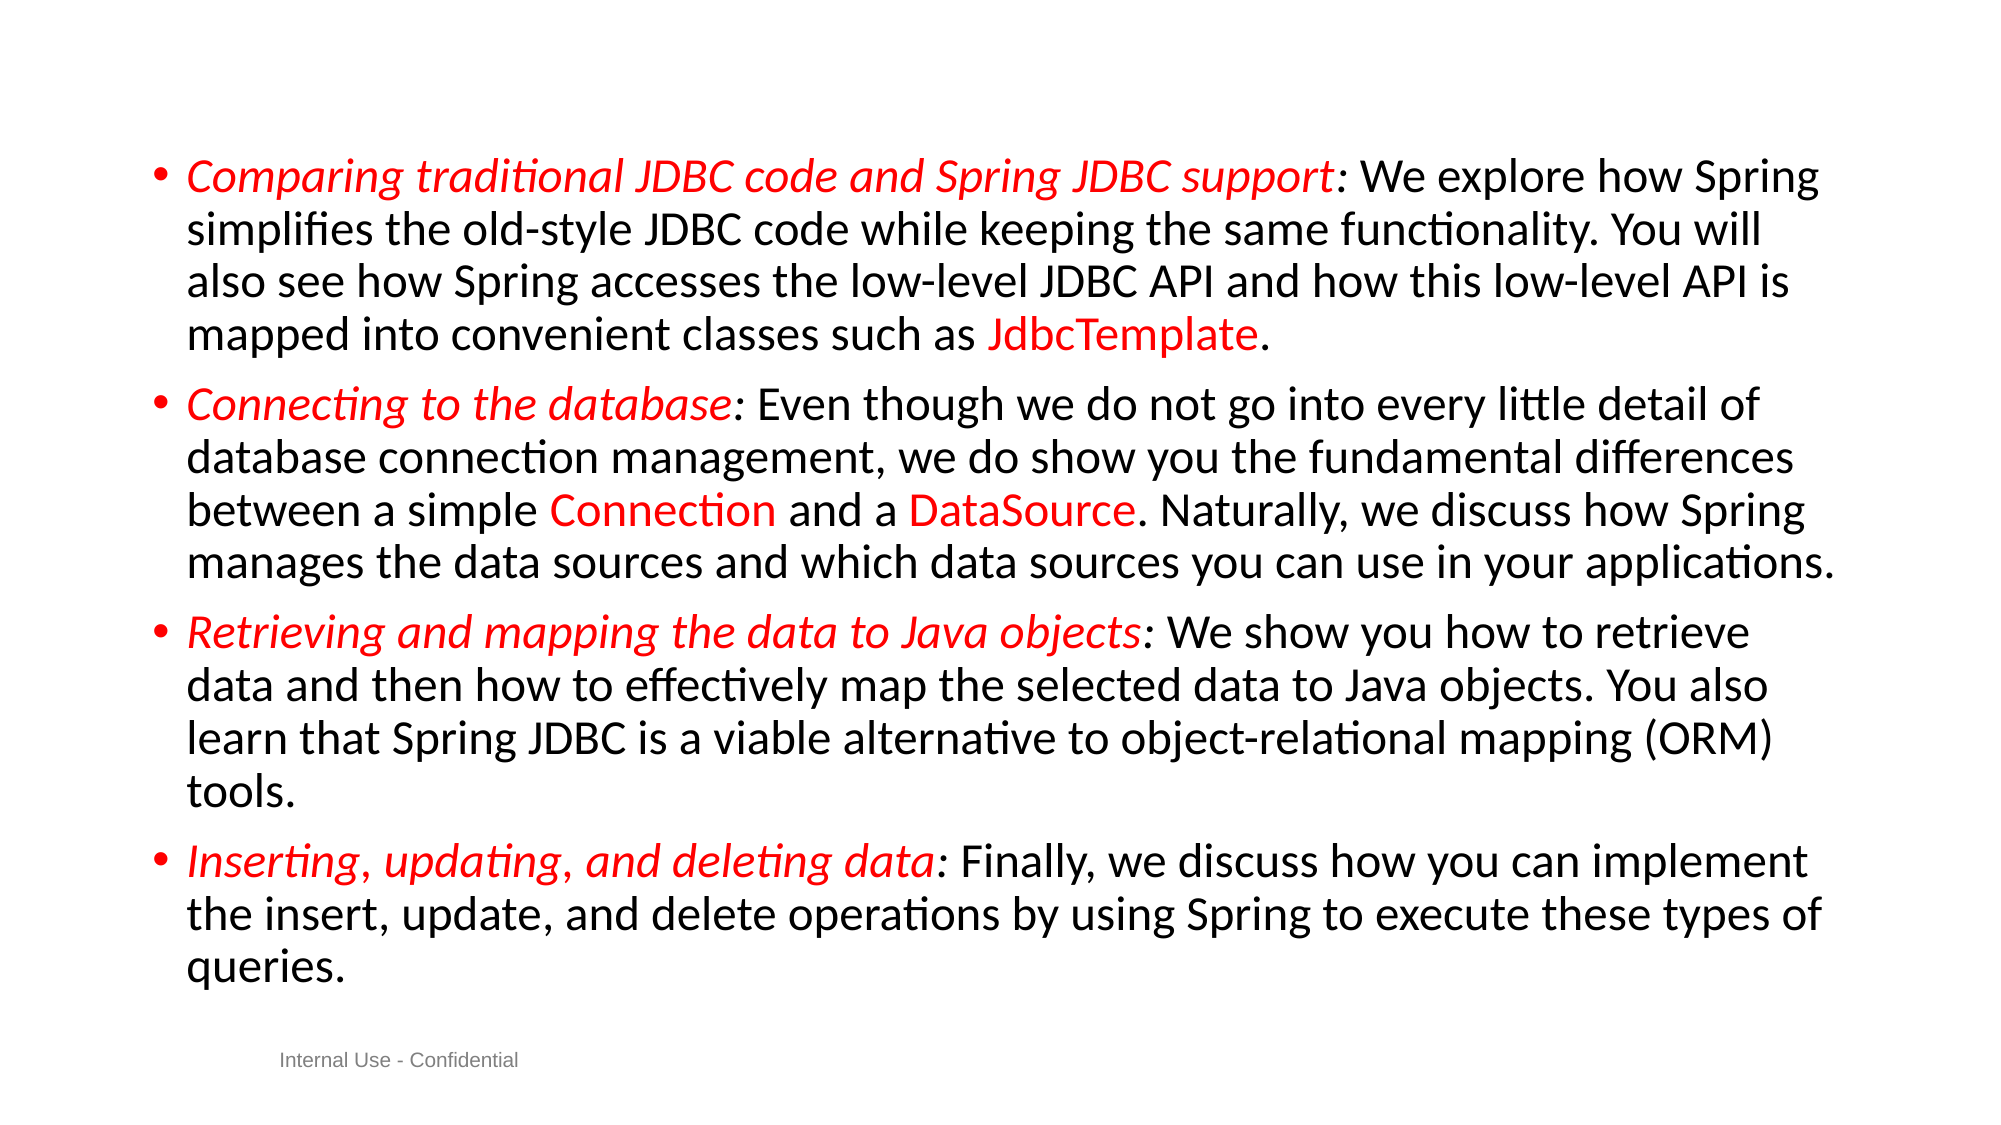

#
Comparing traditional JDBC code and Spring JDBC support: We explore how Spring simplifies the old-style JDBC code while keeping the same functionality. You will also see how Spring accesses the low-level JDBC API and how this low-level API is mapped into convenient classes such as JdbcTemplate.
Connecting to the database: Even though we do not go into every little detail of database connection management, we do show you the fundamental differences between a simple Connection and a DataSource. Naturally, we discuss how Spring manages the data sources and which data sources you can use in your applications.
Retrieving and mapping the data to Java objects: We show you how to retrieve data and then how to effectively map the selected data to Java objects. You also learn that Spring JDBC is a viable alternative to object-relational mapping (ORM) tools.
Inserting, updating, and deleting data: Finally, we discuss how you can implement the insert, update, and delete operations by using Spring to execute these types of queries.